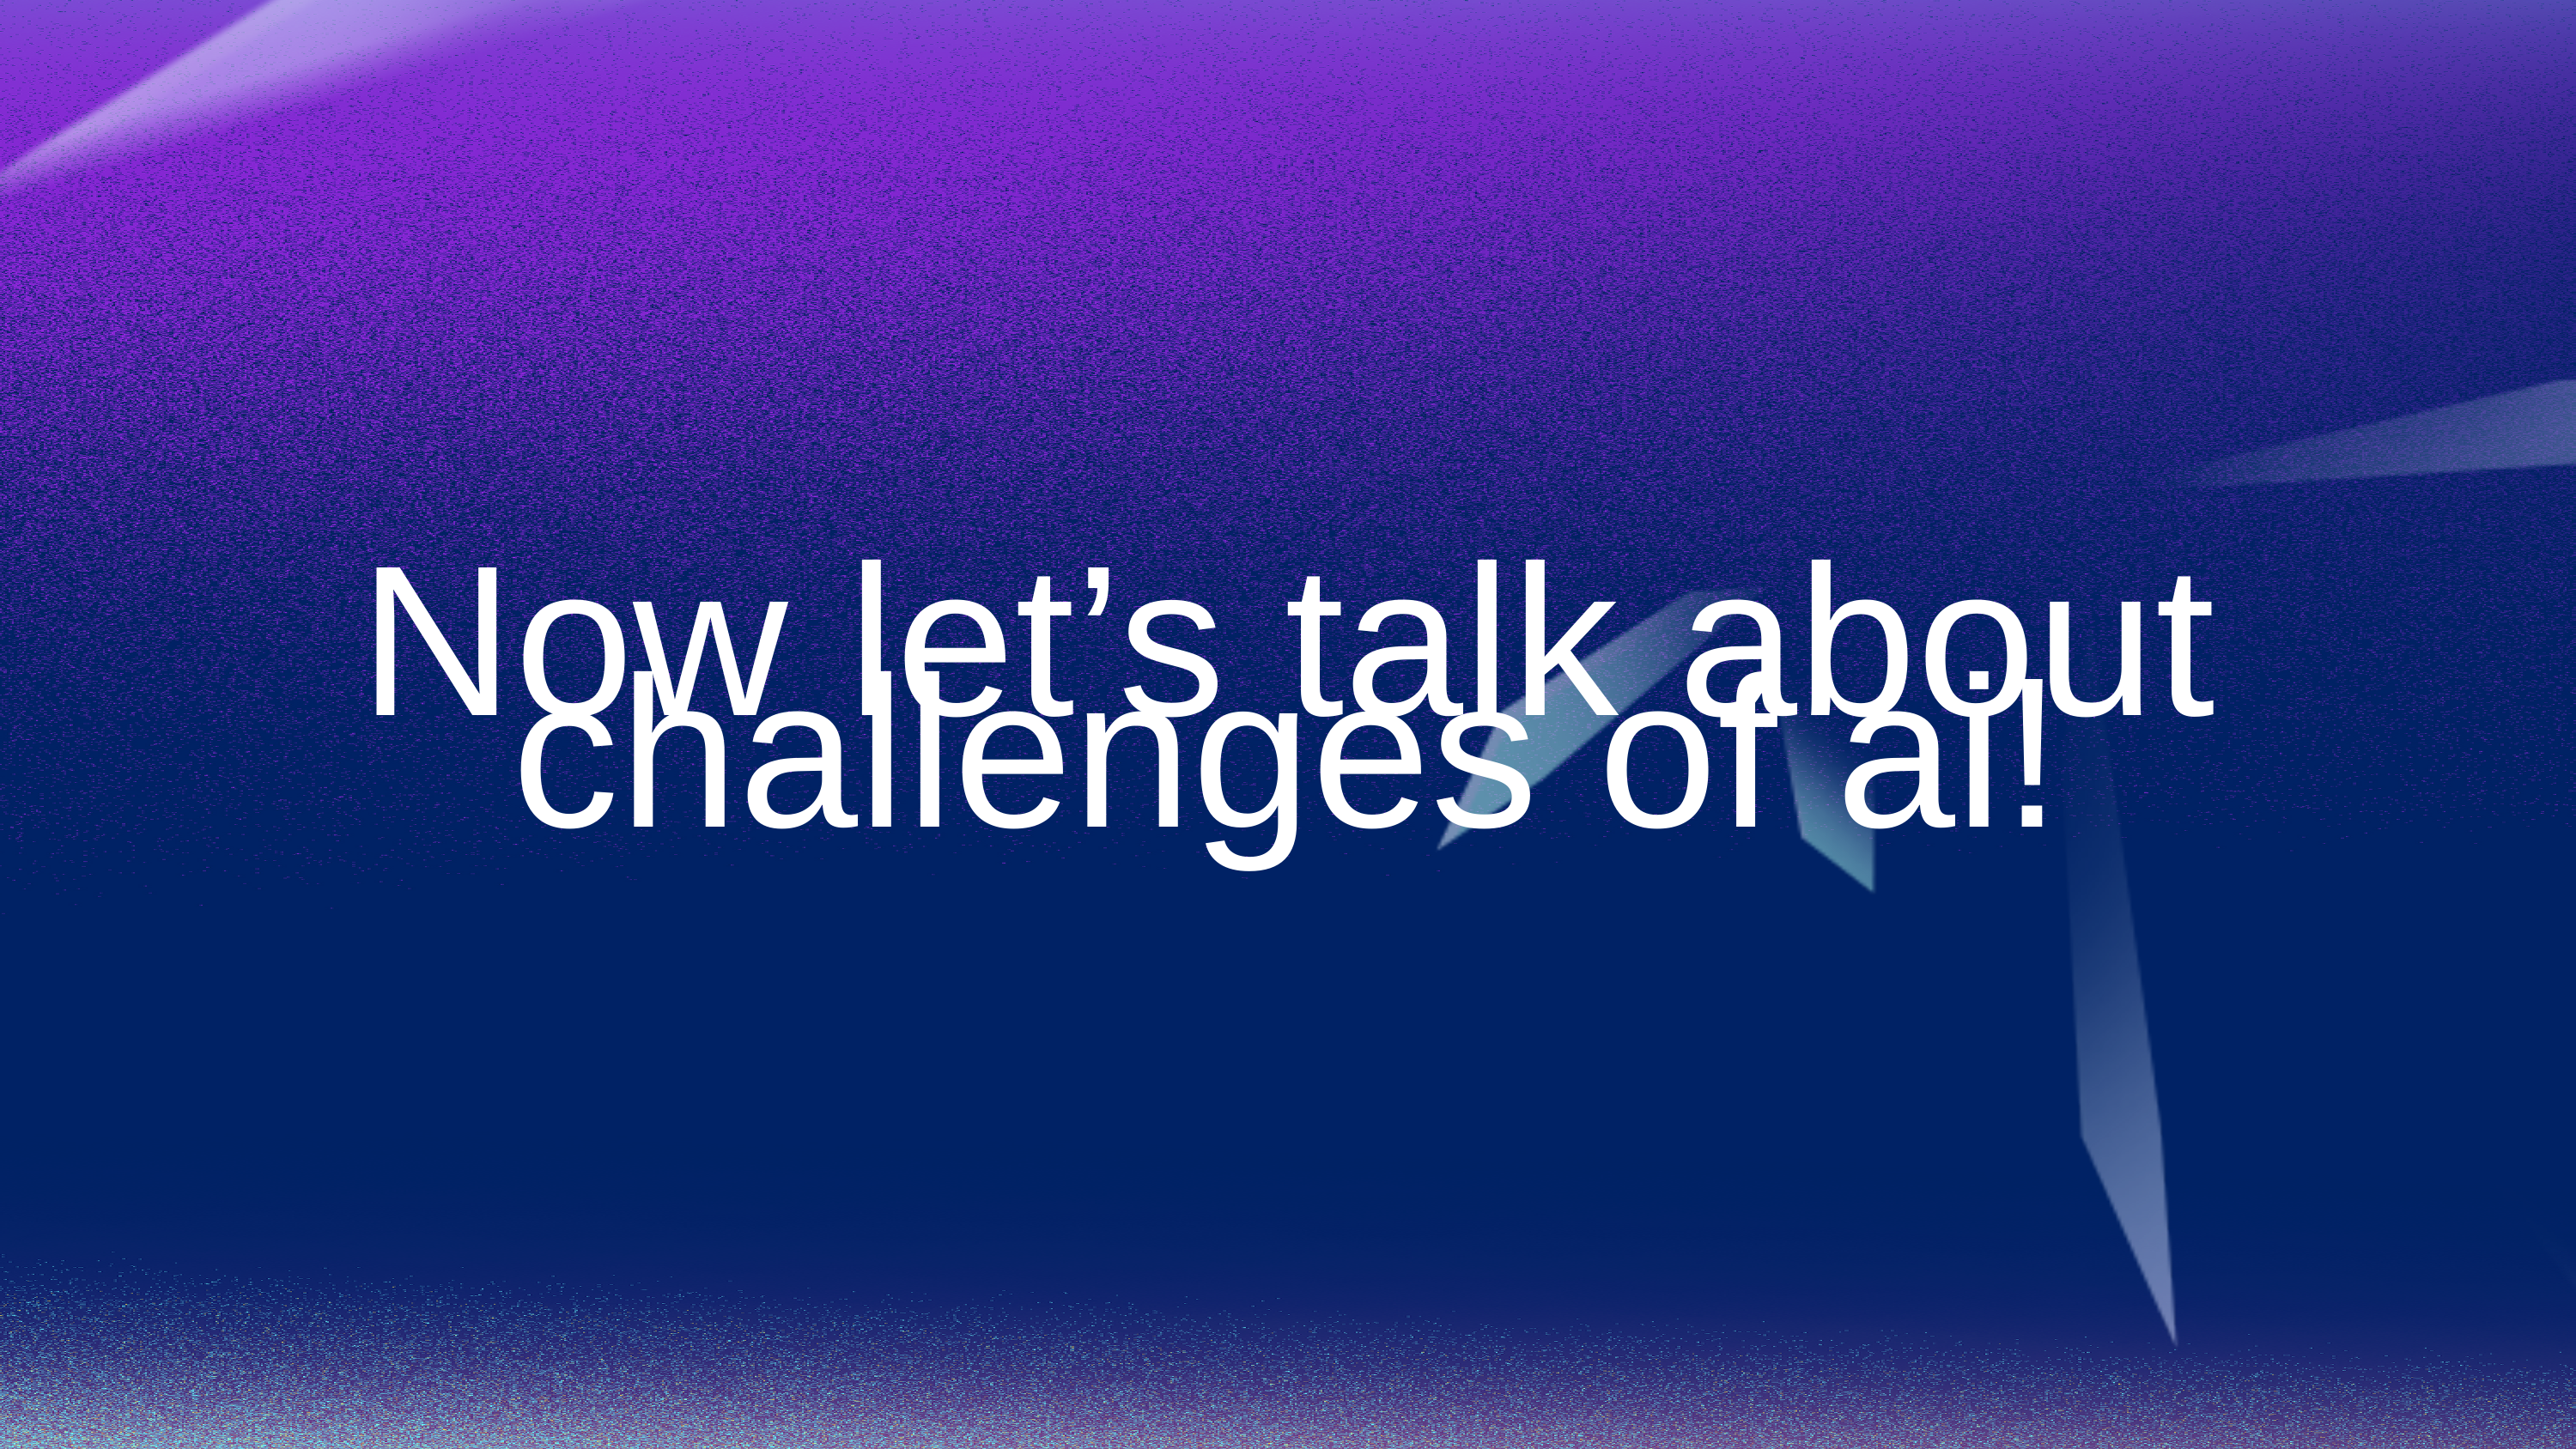

Now let’s talk about challenges of ai!